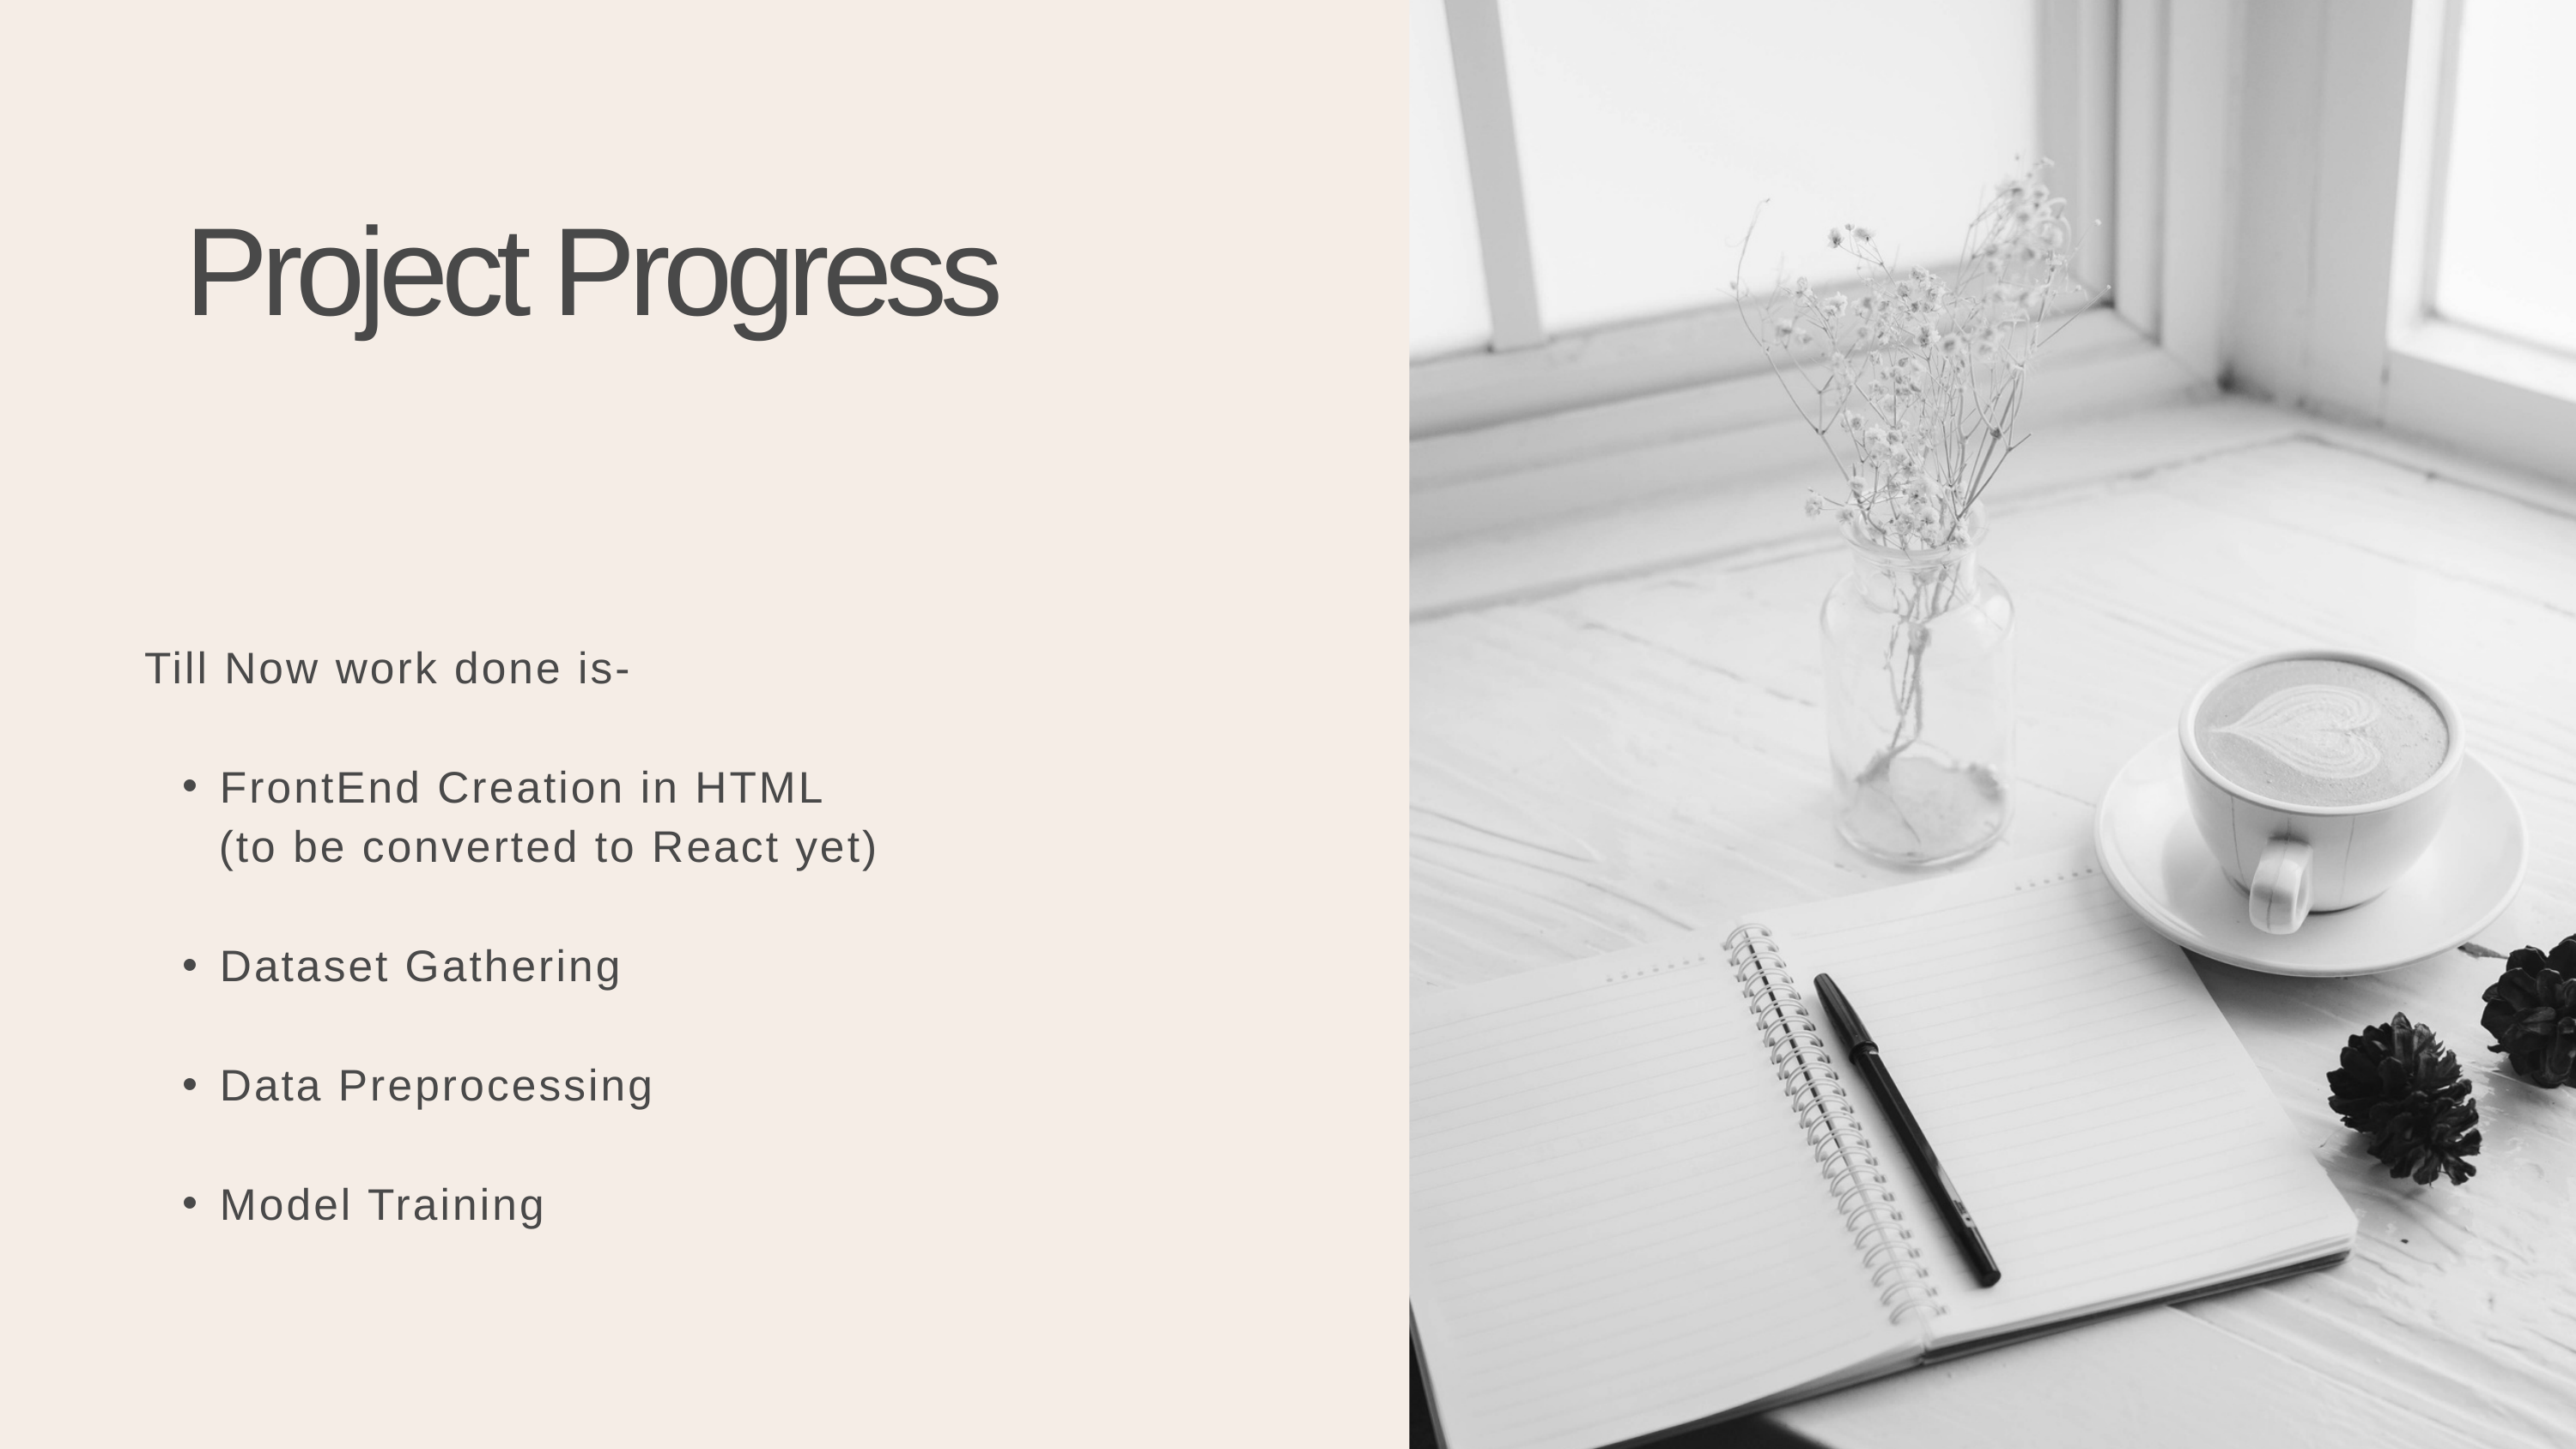

Project Progress
Till Now work done is-

FrontEnd Creation in HTML
     (to be converted to React yet)

Dataset Gathering

Data Preprocessing

Model Training